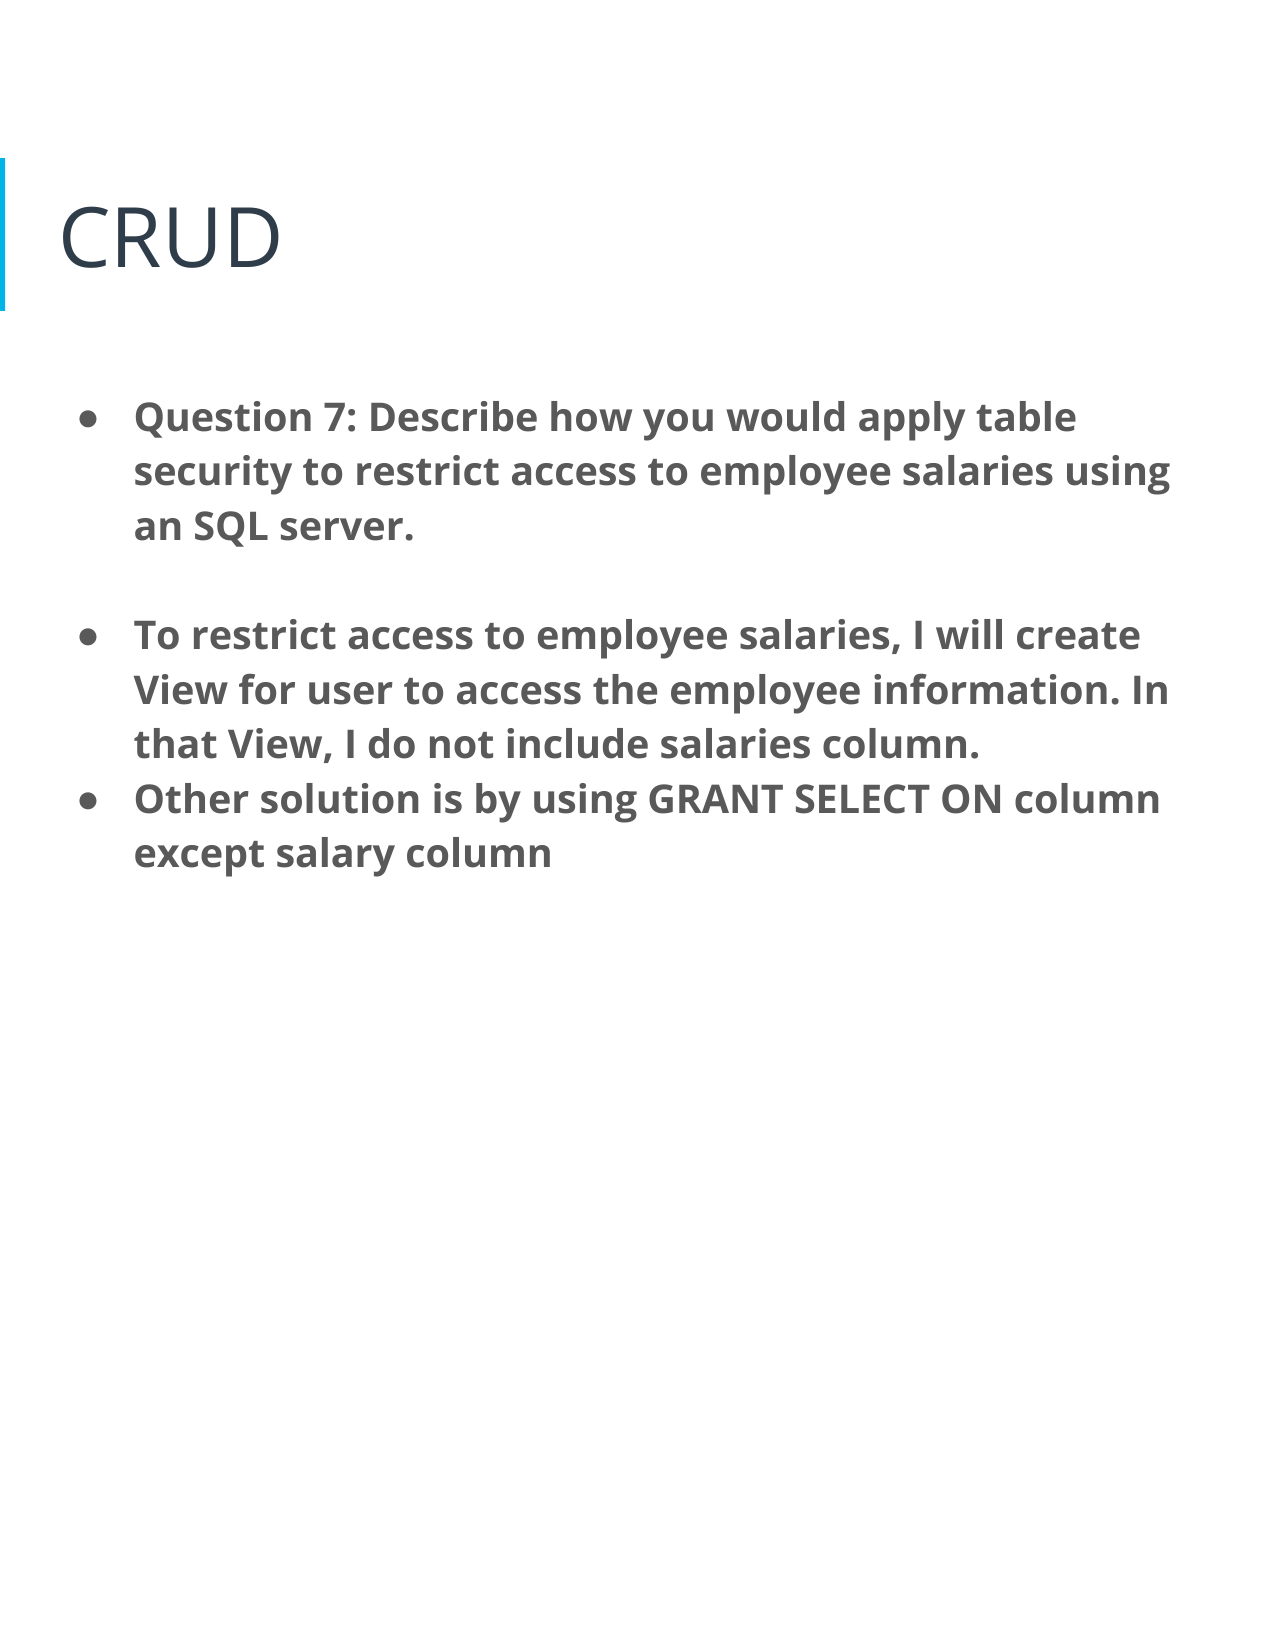

# CRUD
Question 7: Describe how you would apply table security to restrict access to employee salaries using an SQL server.

To restrict access to employee salaries, I will create View for user to access the employee information. In that View, I do not include salaries column.
Other solution is by using GRANT SELECT ON column except salary column